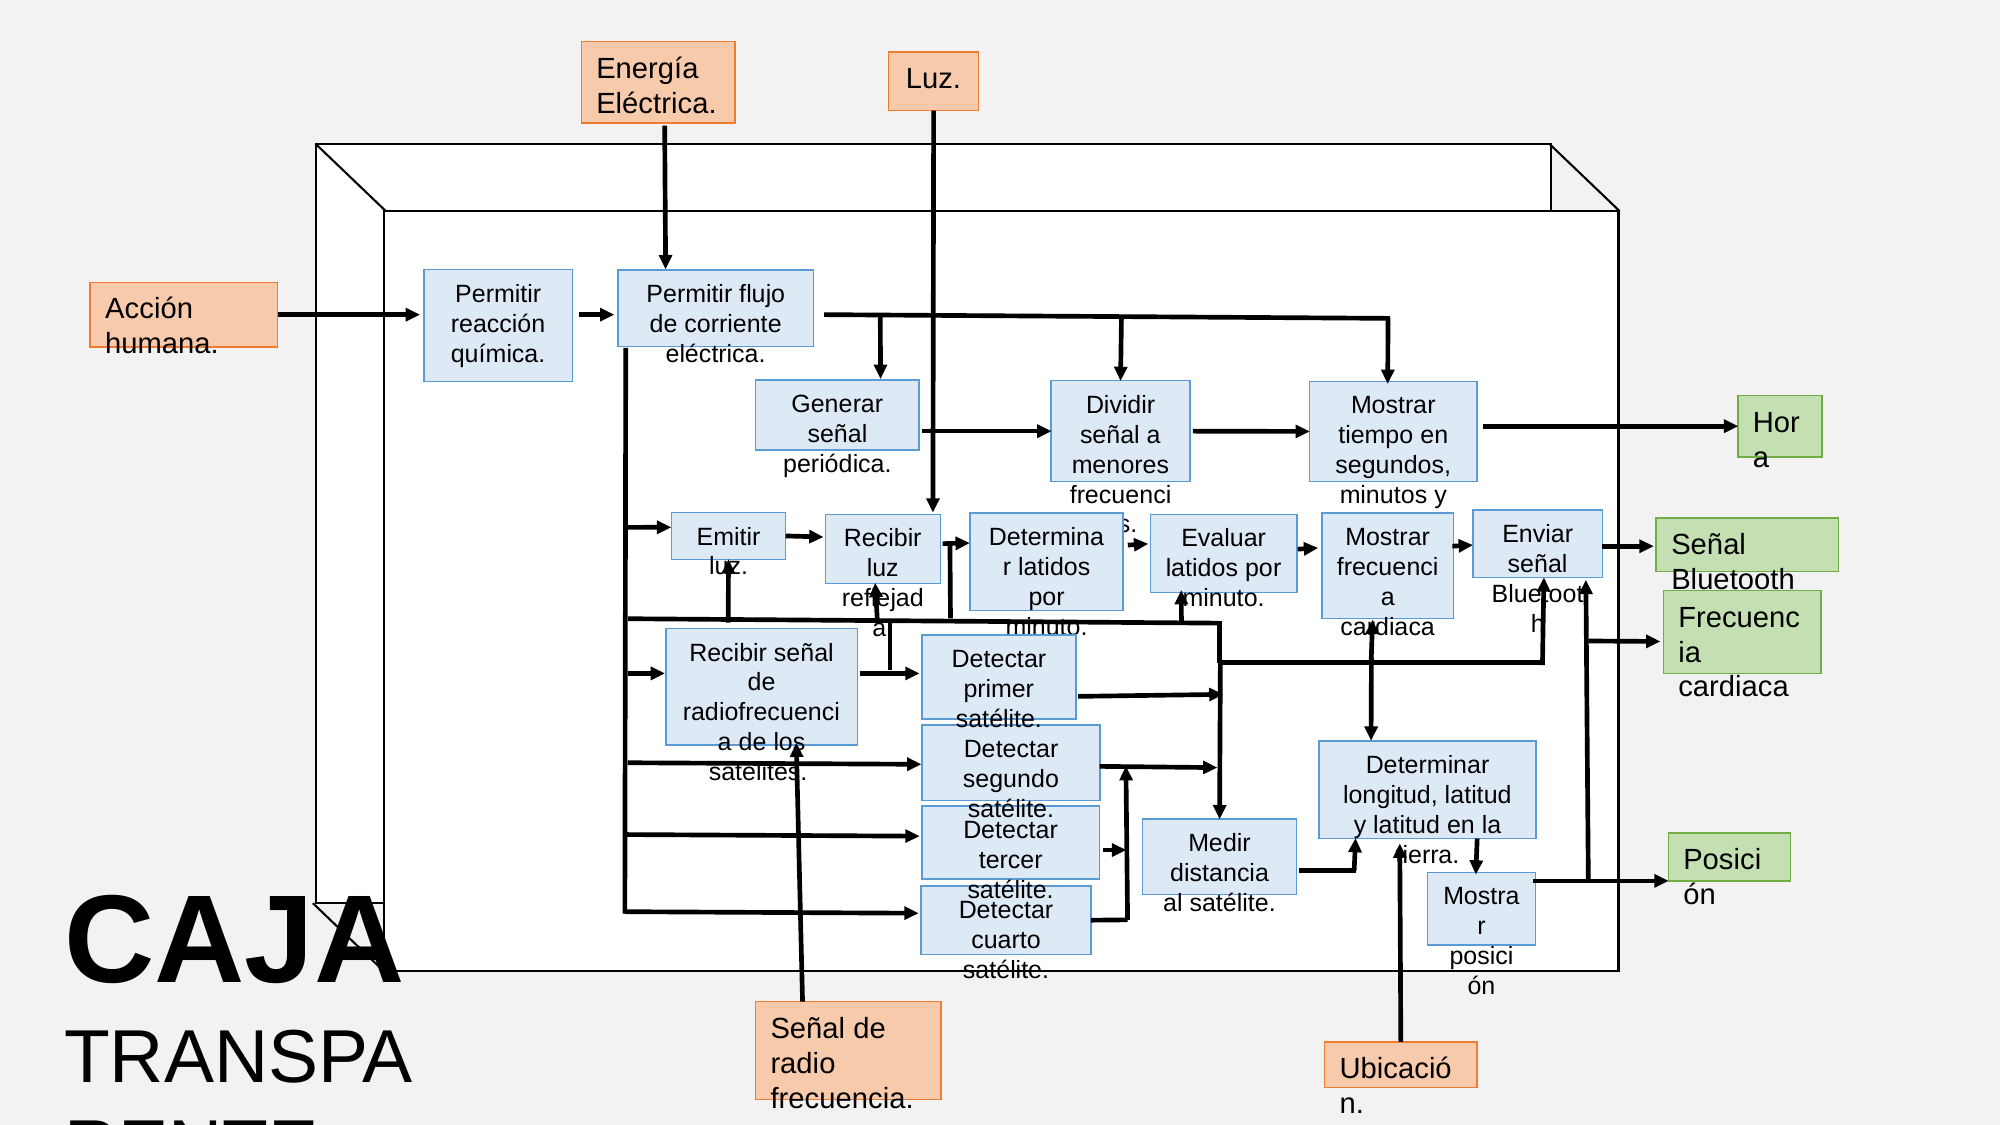

Energía Eléctrica.
Luz.

Permitir reacción química.
Permitir flujo de corriente eléctrica.
Acción humana.
Generar señal periódica.
Dividir señal a menores frecuencias.
Mostrar tiempo en segundos, minutos y horas.
Hora
Enviar señal Bluetooth
Emitir luz.
Mostrar frecuencia cardiaca
Determinar latidos por minuto.
Evaluar latidos por minuto.
Recibir luz reflejada.
Señal Bluetooth
Frecuencia cardiaca
Recibir señal de radiofrecuencia de los satélites.
Detectar primer satélite.
Detectar segundo satélite.

Determinar longitud, latitud y latitud en la tierra.

Detectar tercer satélite.

Medir distancia al satélite.
Posición
CAJA
TRANSPARENTE
Mostrar posición
Detectar cuarto satélite.

Señal de radio frecuencia.
Ubicación.